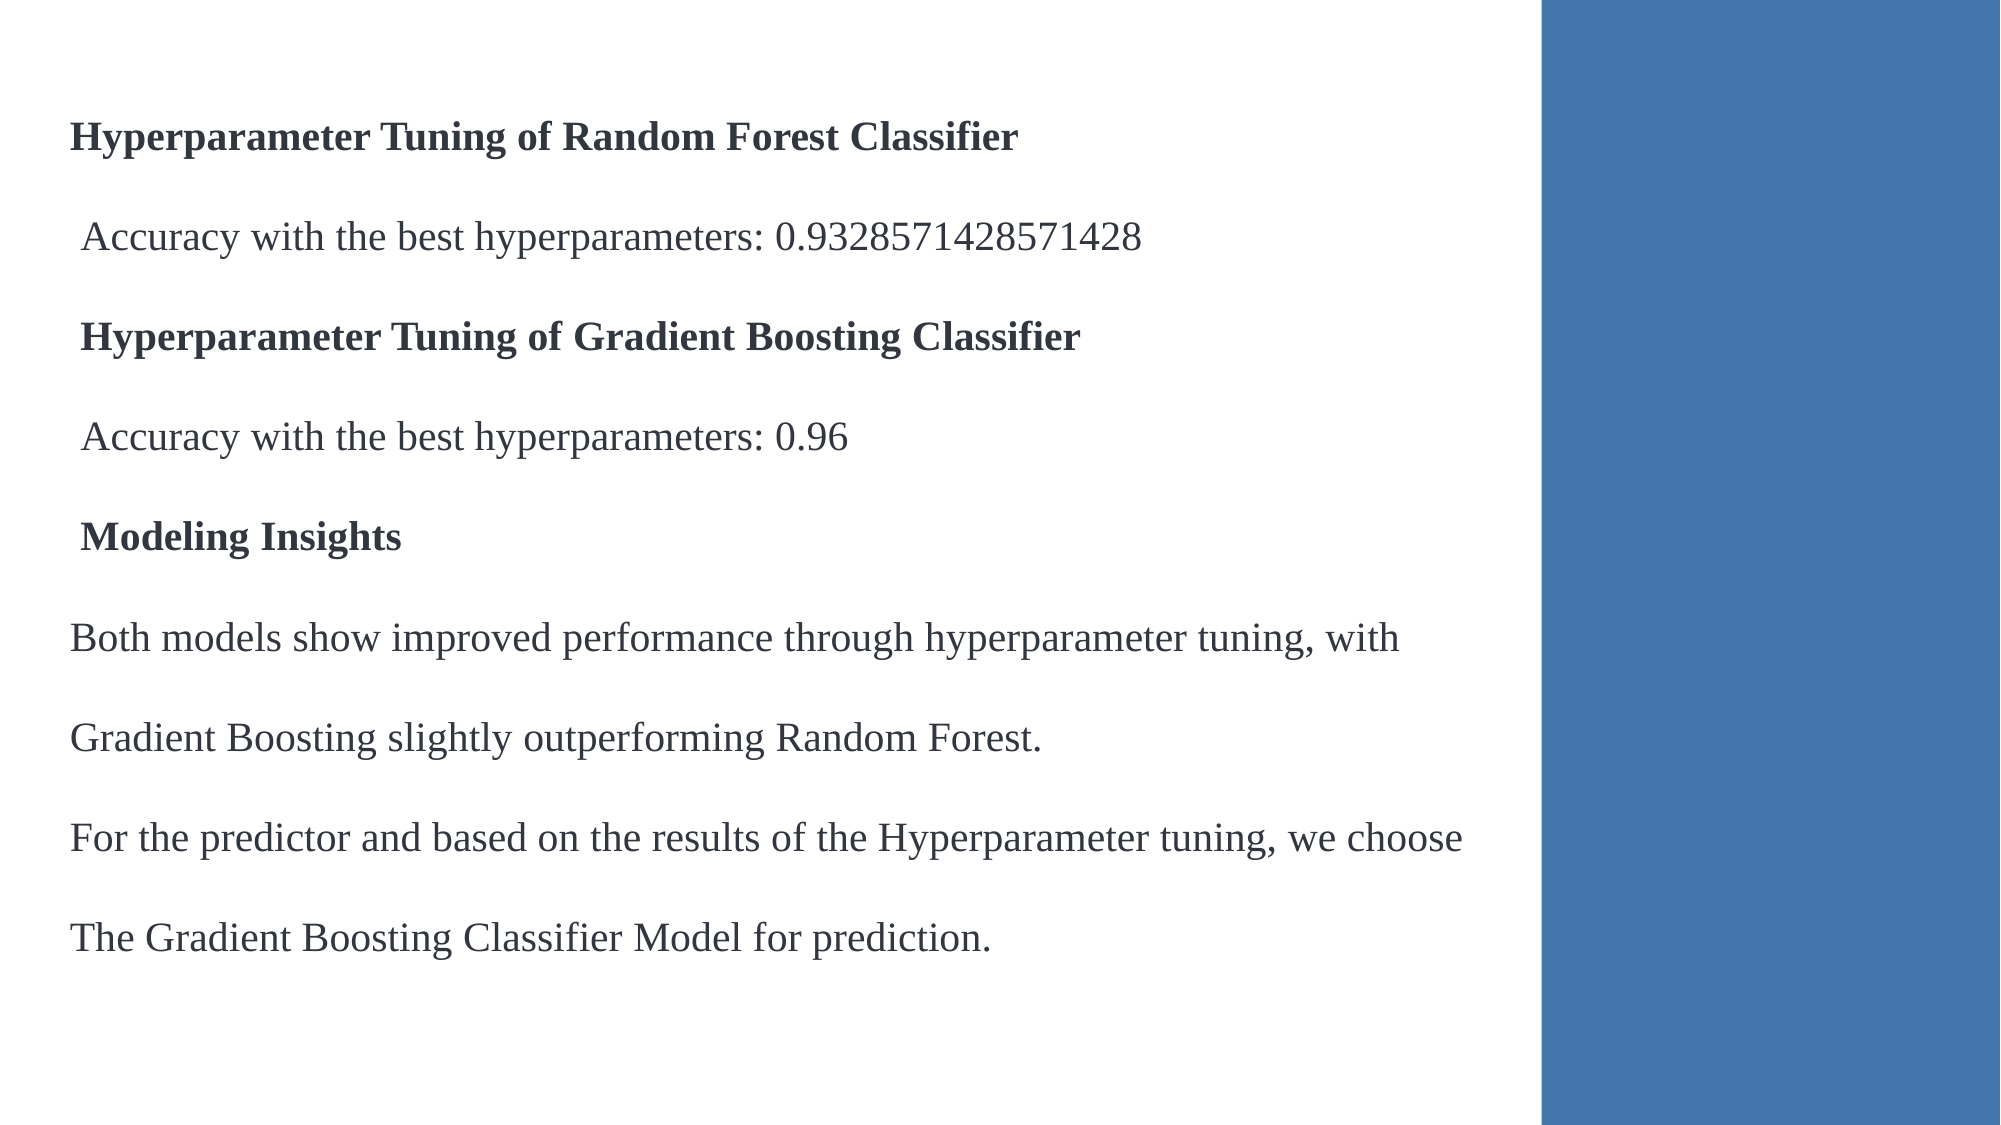

Hyperparameter Tuning of Random Forest Classifier
 Accuracy with the best hyperparameters: 0.9328571428571428
 Hyperparameter Tuning of Gradient Boosting Classifier
 Accuracy with the best hyperparameters: 0.96
 Modeling Insights
Both models show improved performance through hyperparameter tuning, with Gradient Boosting slightly outperforming Random Forest.
For the predictor and based on the results of the Hyperparameter tuning, we choose The Gradient Boosting Classifier Model for prediction.